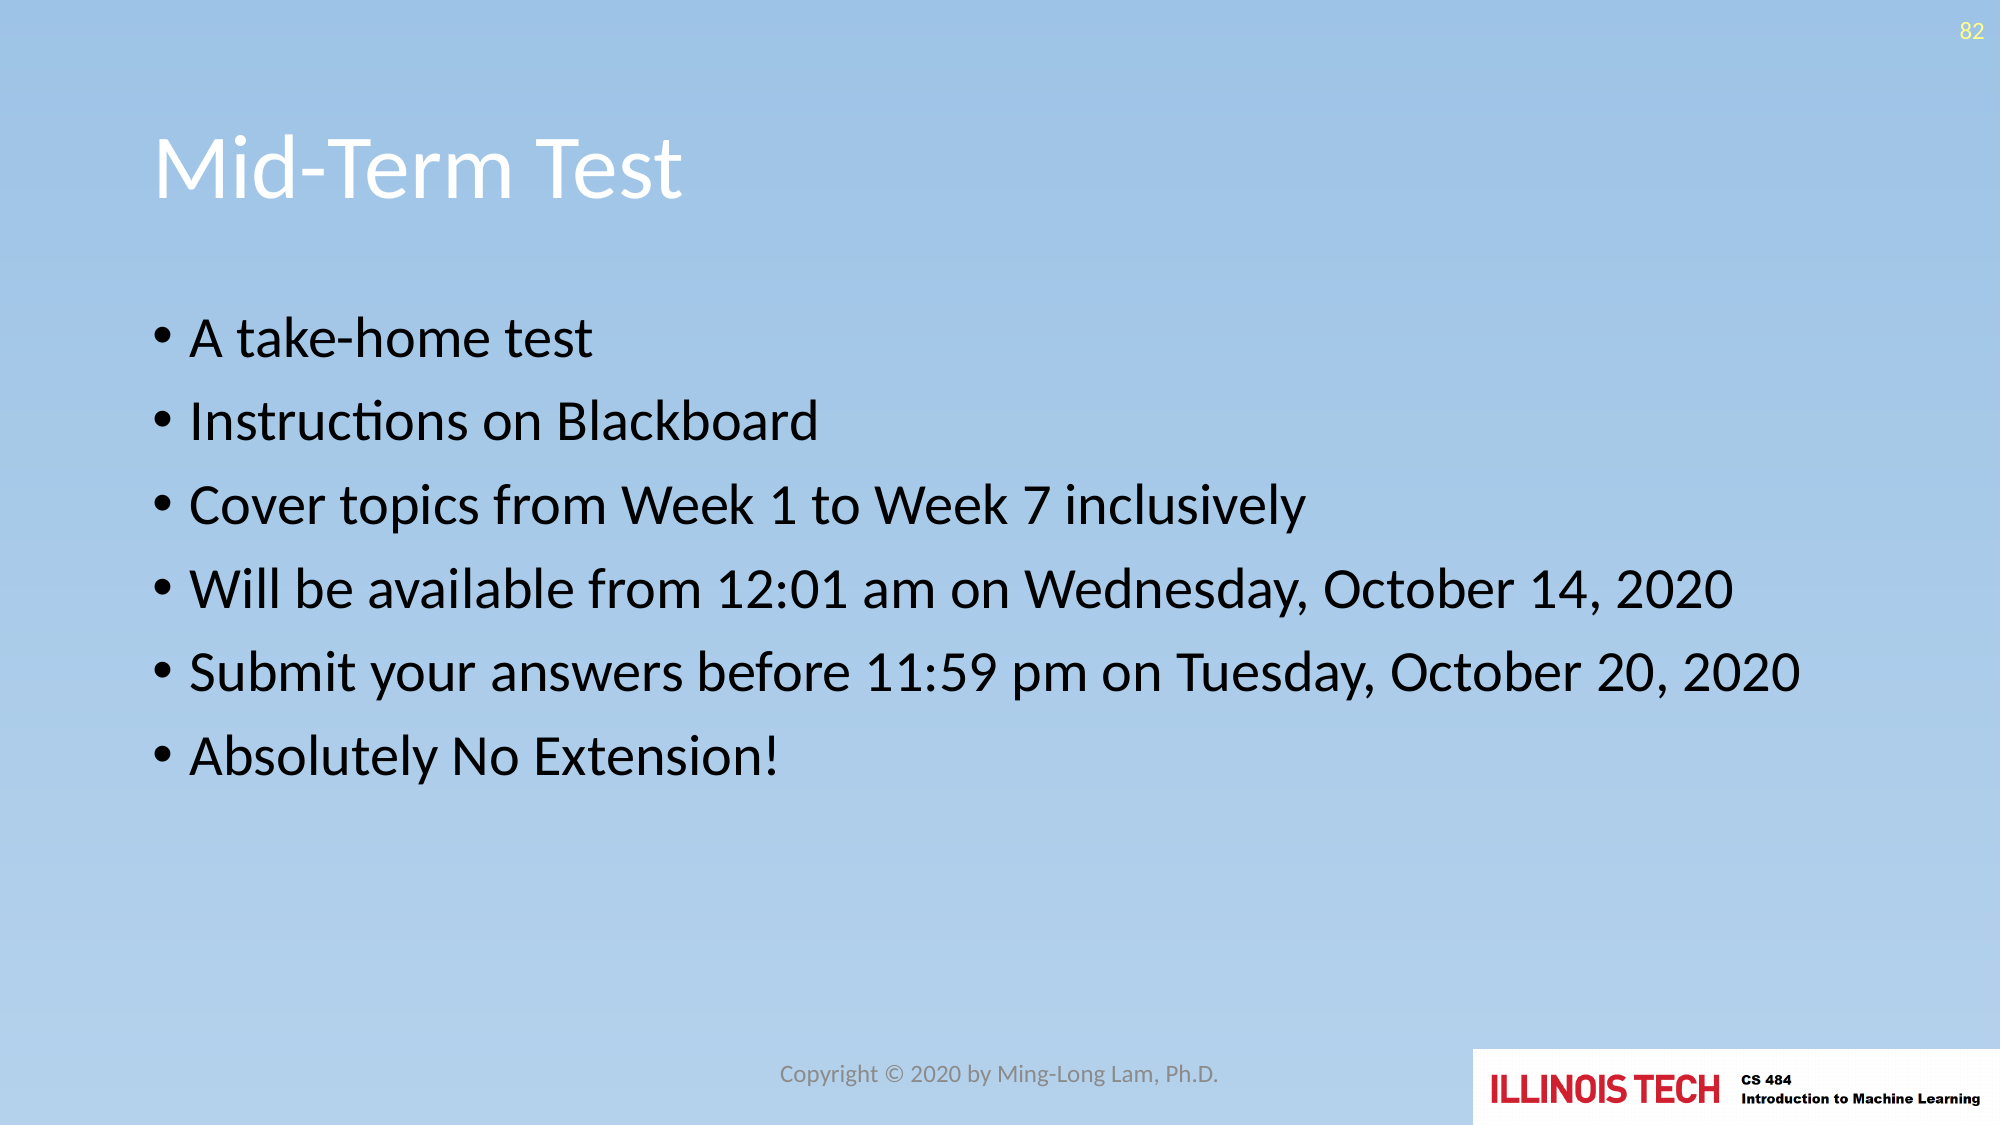

82
# Mid-Term Test
A take-home test
Instructions on Blackboard
Cover topics from Week 1 to Week 7 inclusively
Will be available from 12:01 am on Wednesday, October 14, 2020
Submit your answers before 11:59 pm on Tuesday, October 20, 2020
Absolutely No Extension!

Copyright © 2020 by Ming-Long Lam, Ph.D.